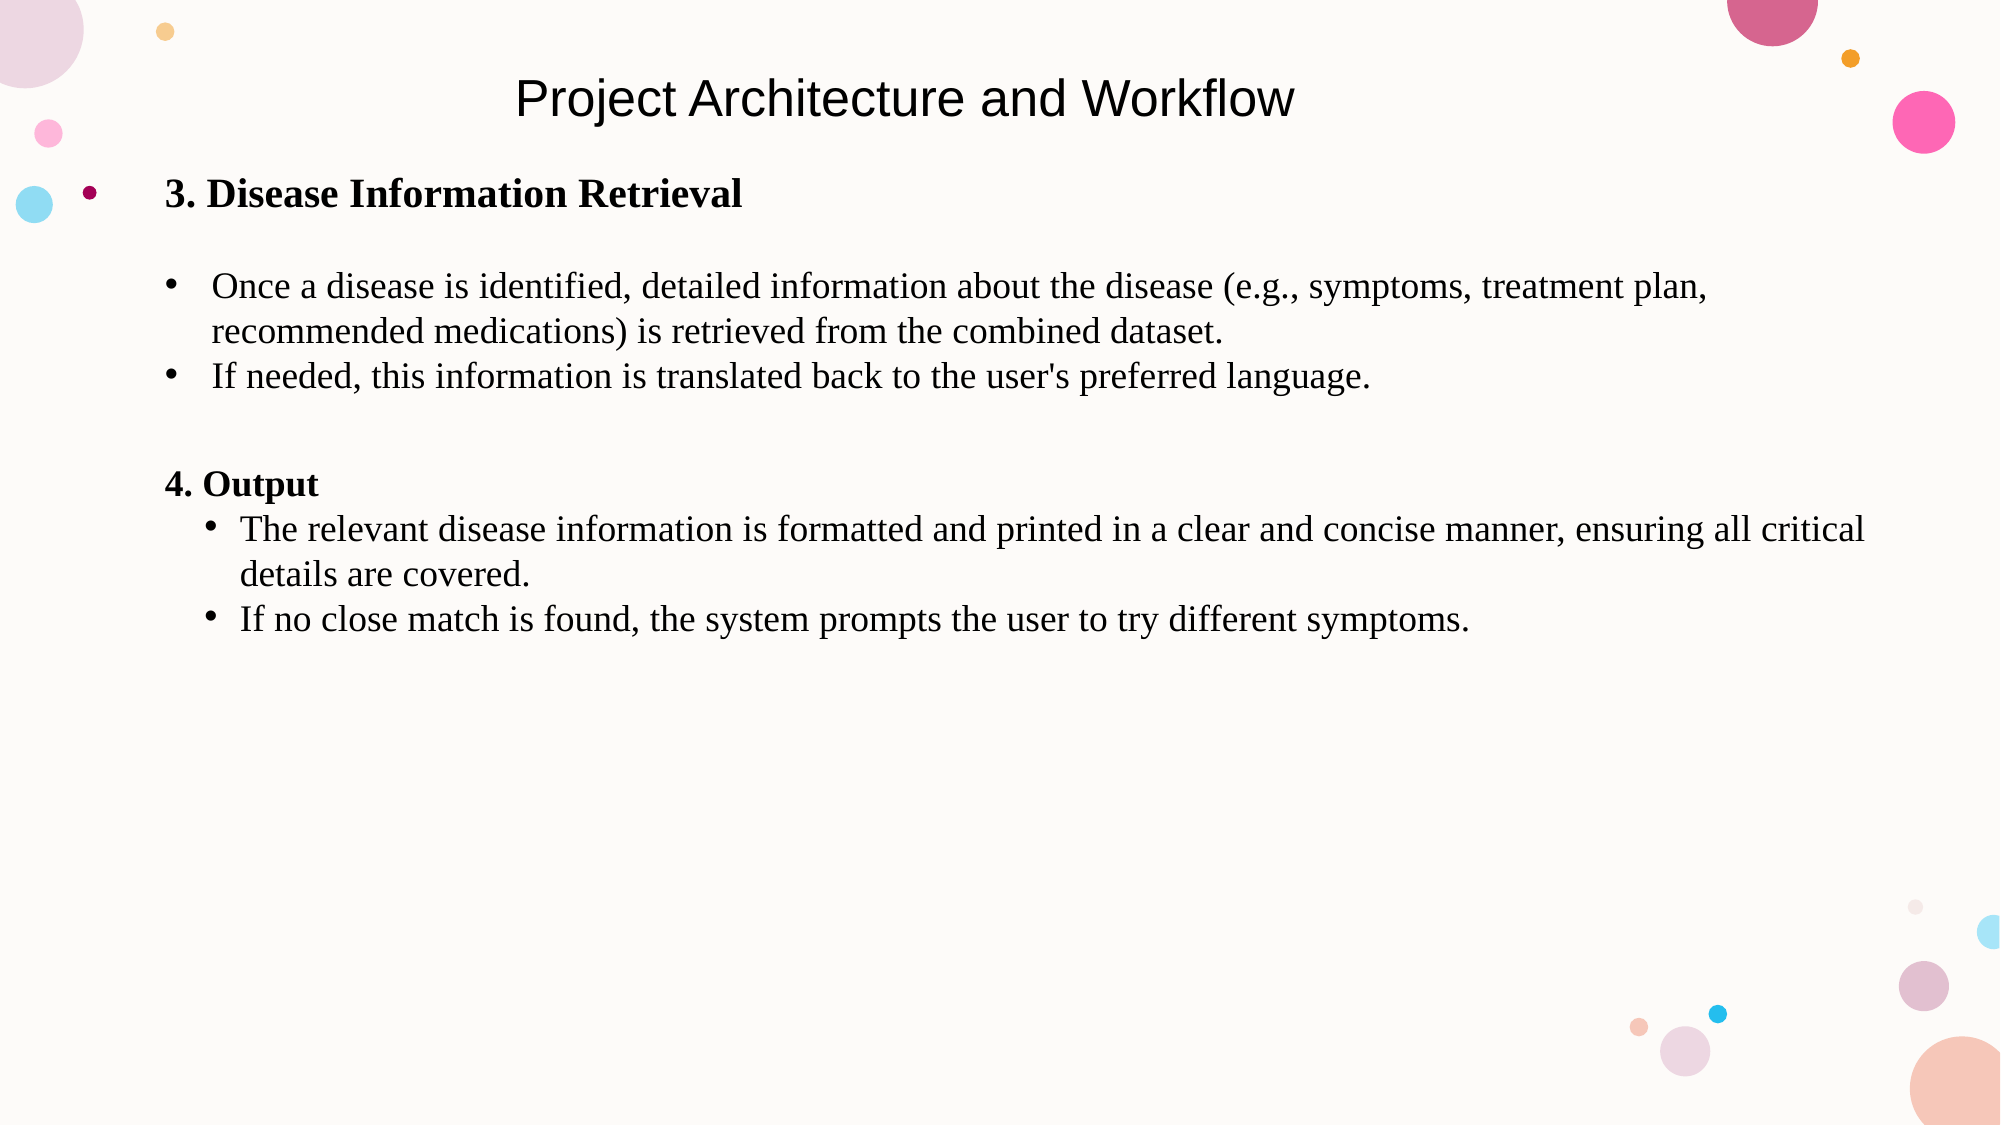

Project Architecture and Workflow
3. Disease Information Retrieval

Once a disease is identified, detailed information about the disease (e.g., symptoms, treatment plan, recommended medications) is retrieved from the combined dataset.
If needed, this information is translated back to the user's preferred language.
4. Output
The relevant disease information is formatted and printed in a clear and concise manner, ensuring all critical details are covered.
If no close match is found, the system prompts the user to try different symptoms.